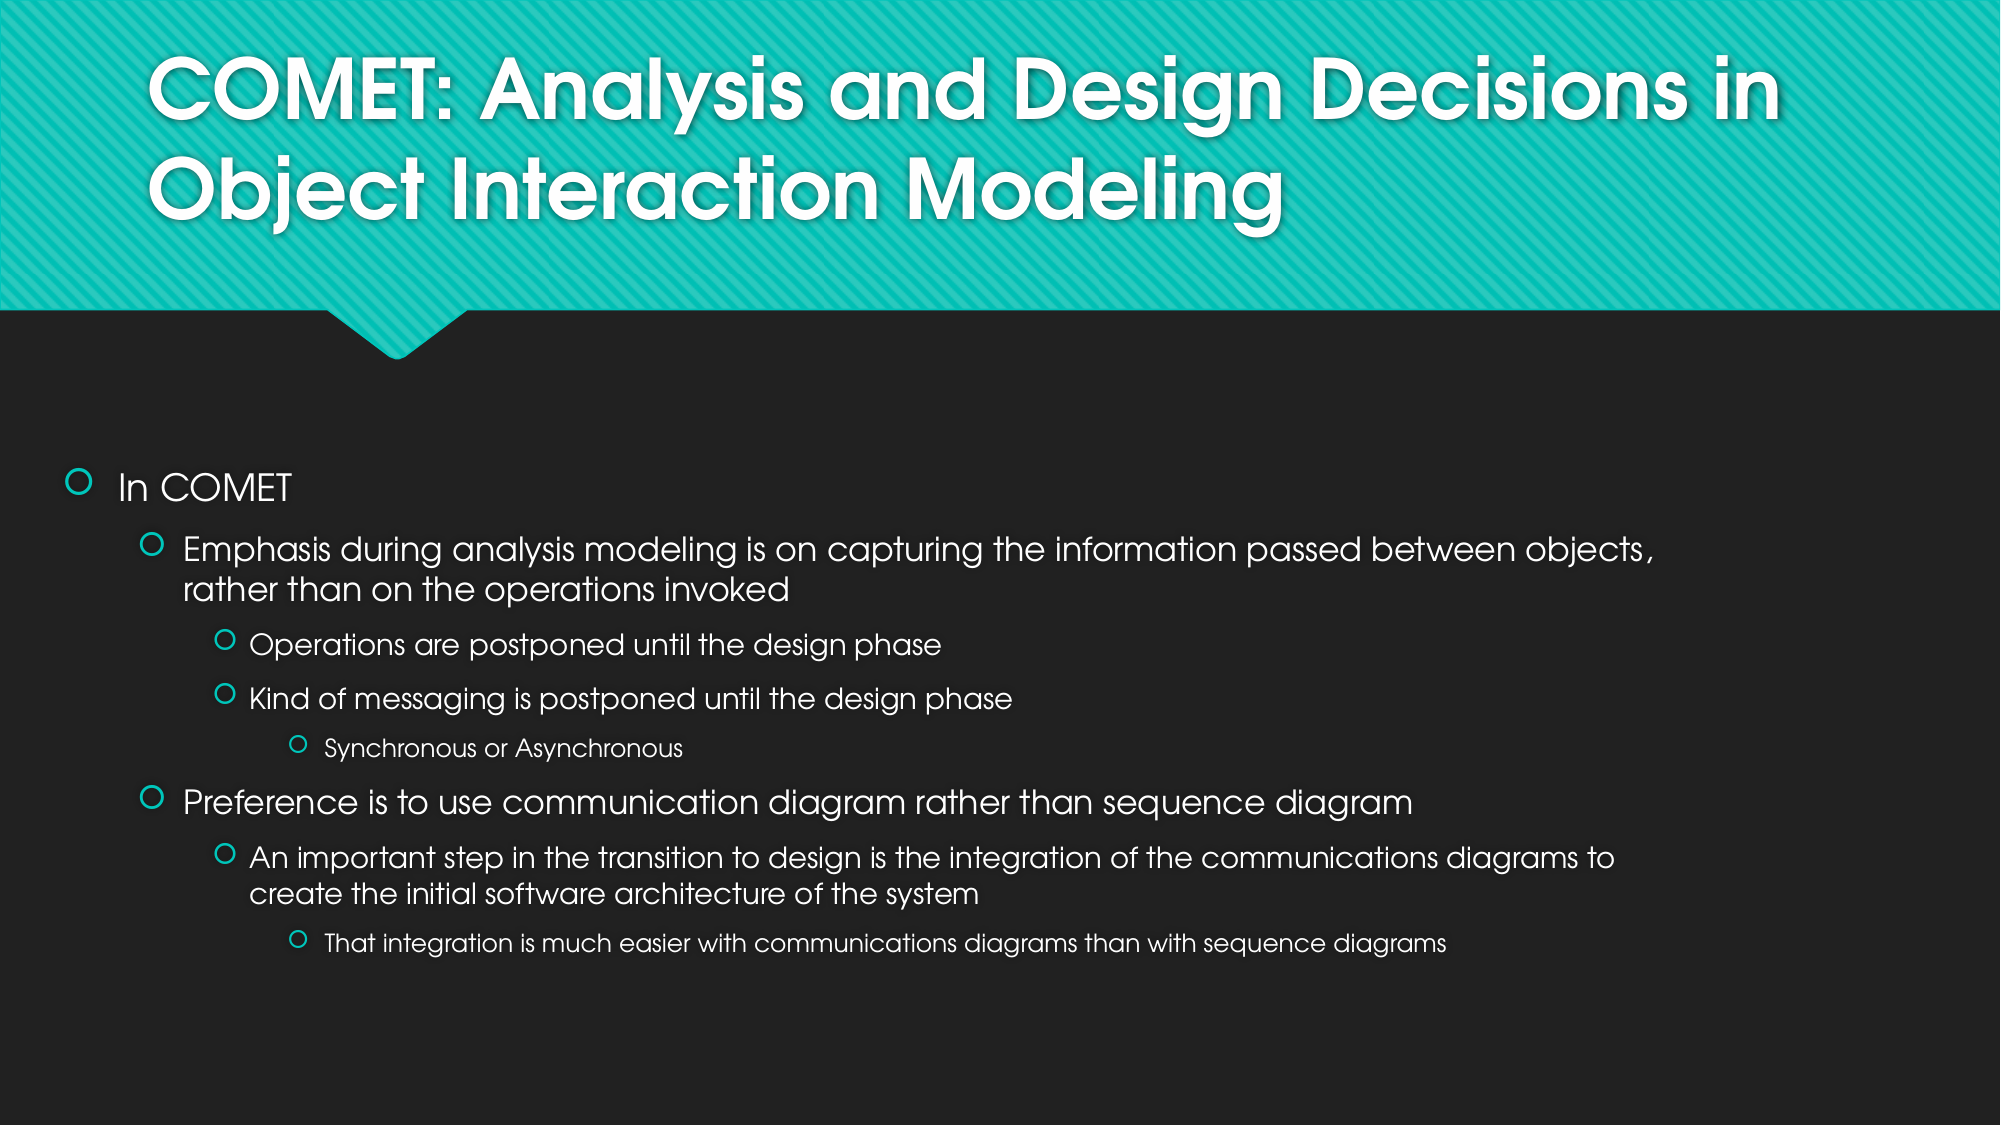

# COMET: Analysis and Design Decisions in Object Interaction Modeling
In COMET
Emphasis during analysis modeling is on capturing the information passed between objects, rather than on the operations invoked
Operations are postponed until the design phase
Kind of messaging is postponed until the design phase
Synchronous or Asynchronous
Preference is to use communication diagram rather than sequence diagram
An important step in the transition to design is the integration of the communications diagrams to create the initial software architecture of the system
That integration is much easier with communications diagrams than with sequence diagrams